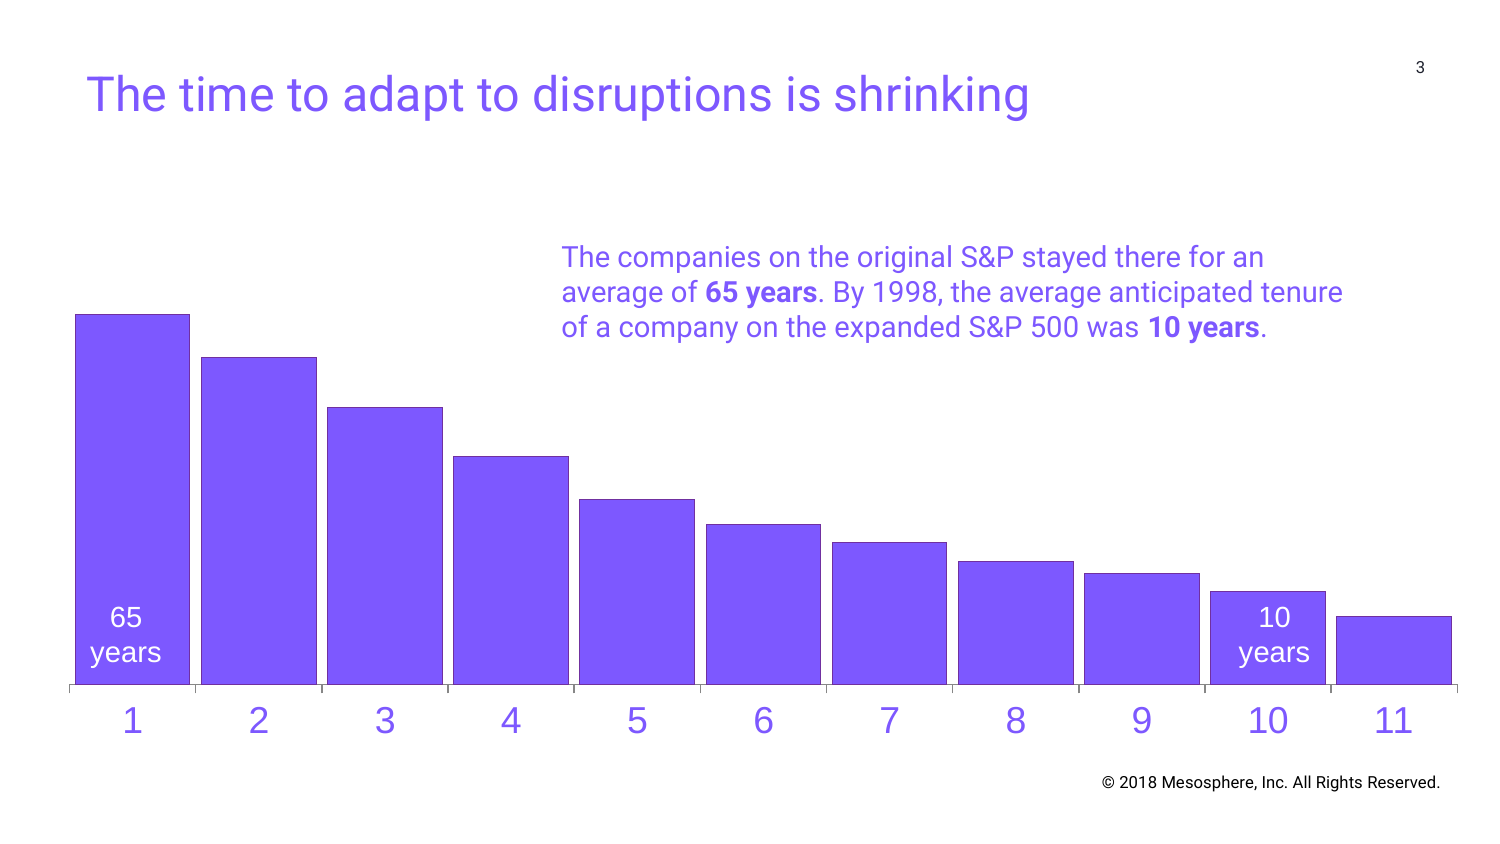

The time to adapt to disruptions is shrinking

The companies on the original S&P stayed there for an average of 65 years. By 1998, the average anticipated tenure of a company on the expanded S&P 500 was 10 years.

### Chart

| Category |  |
|---|---|
65
years
10
years